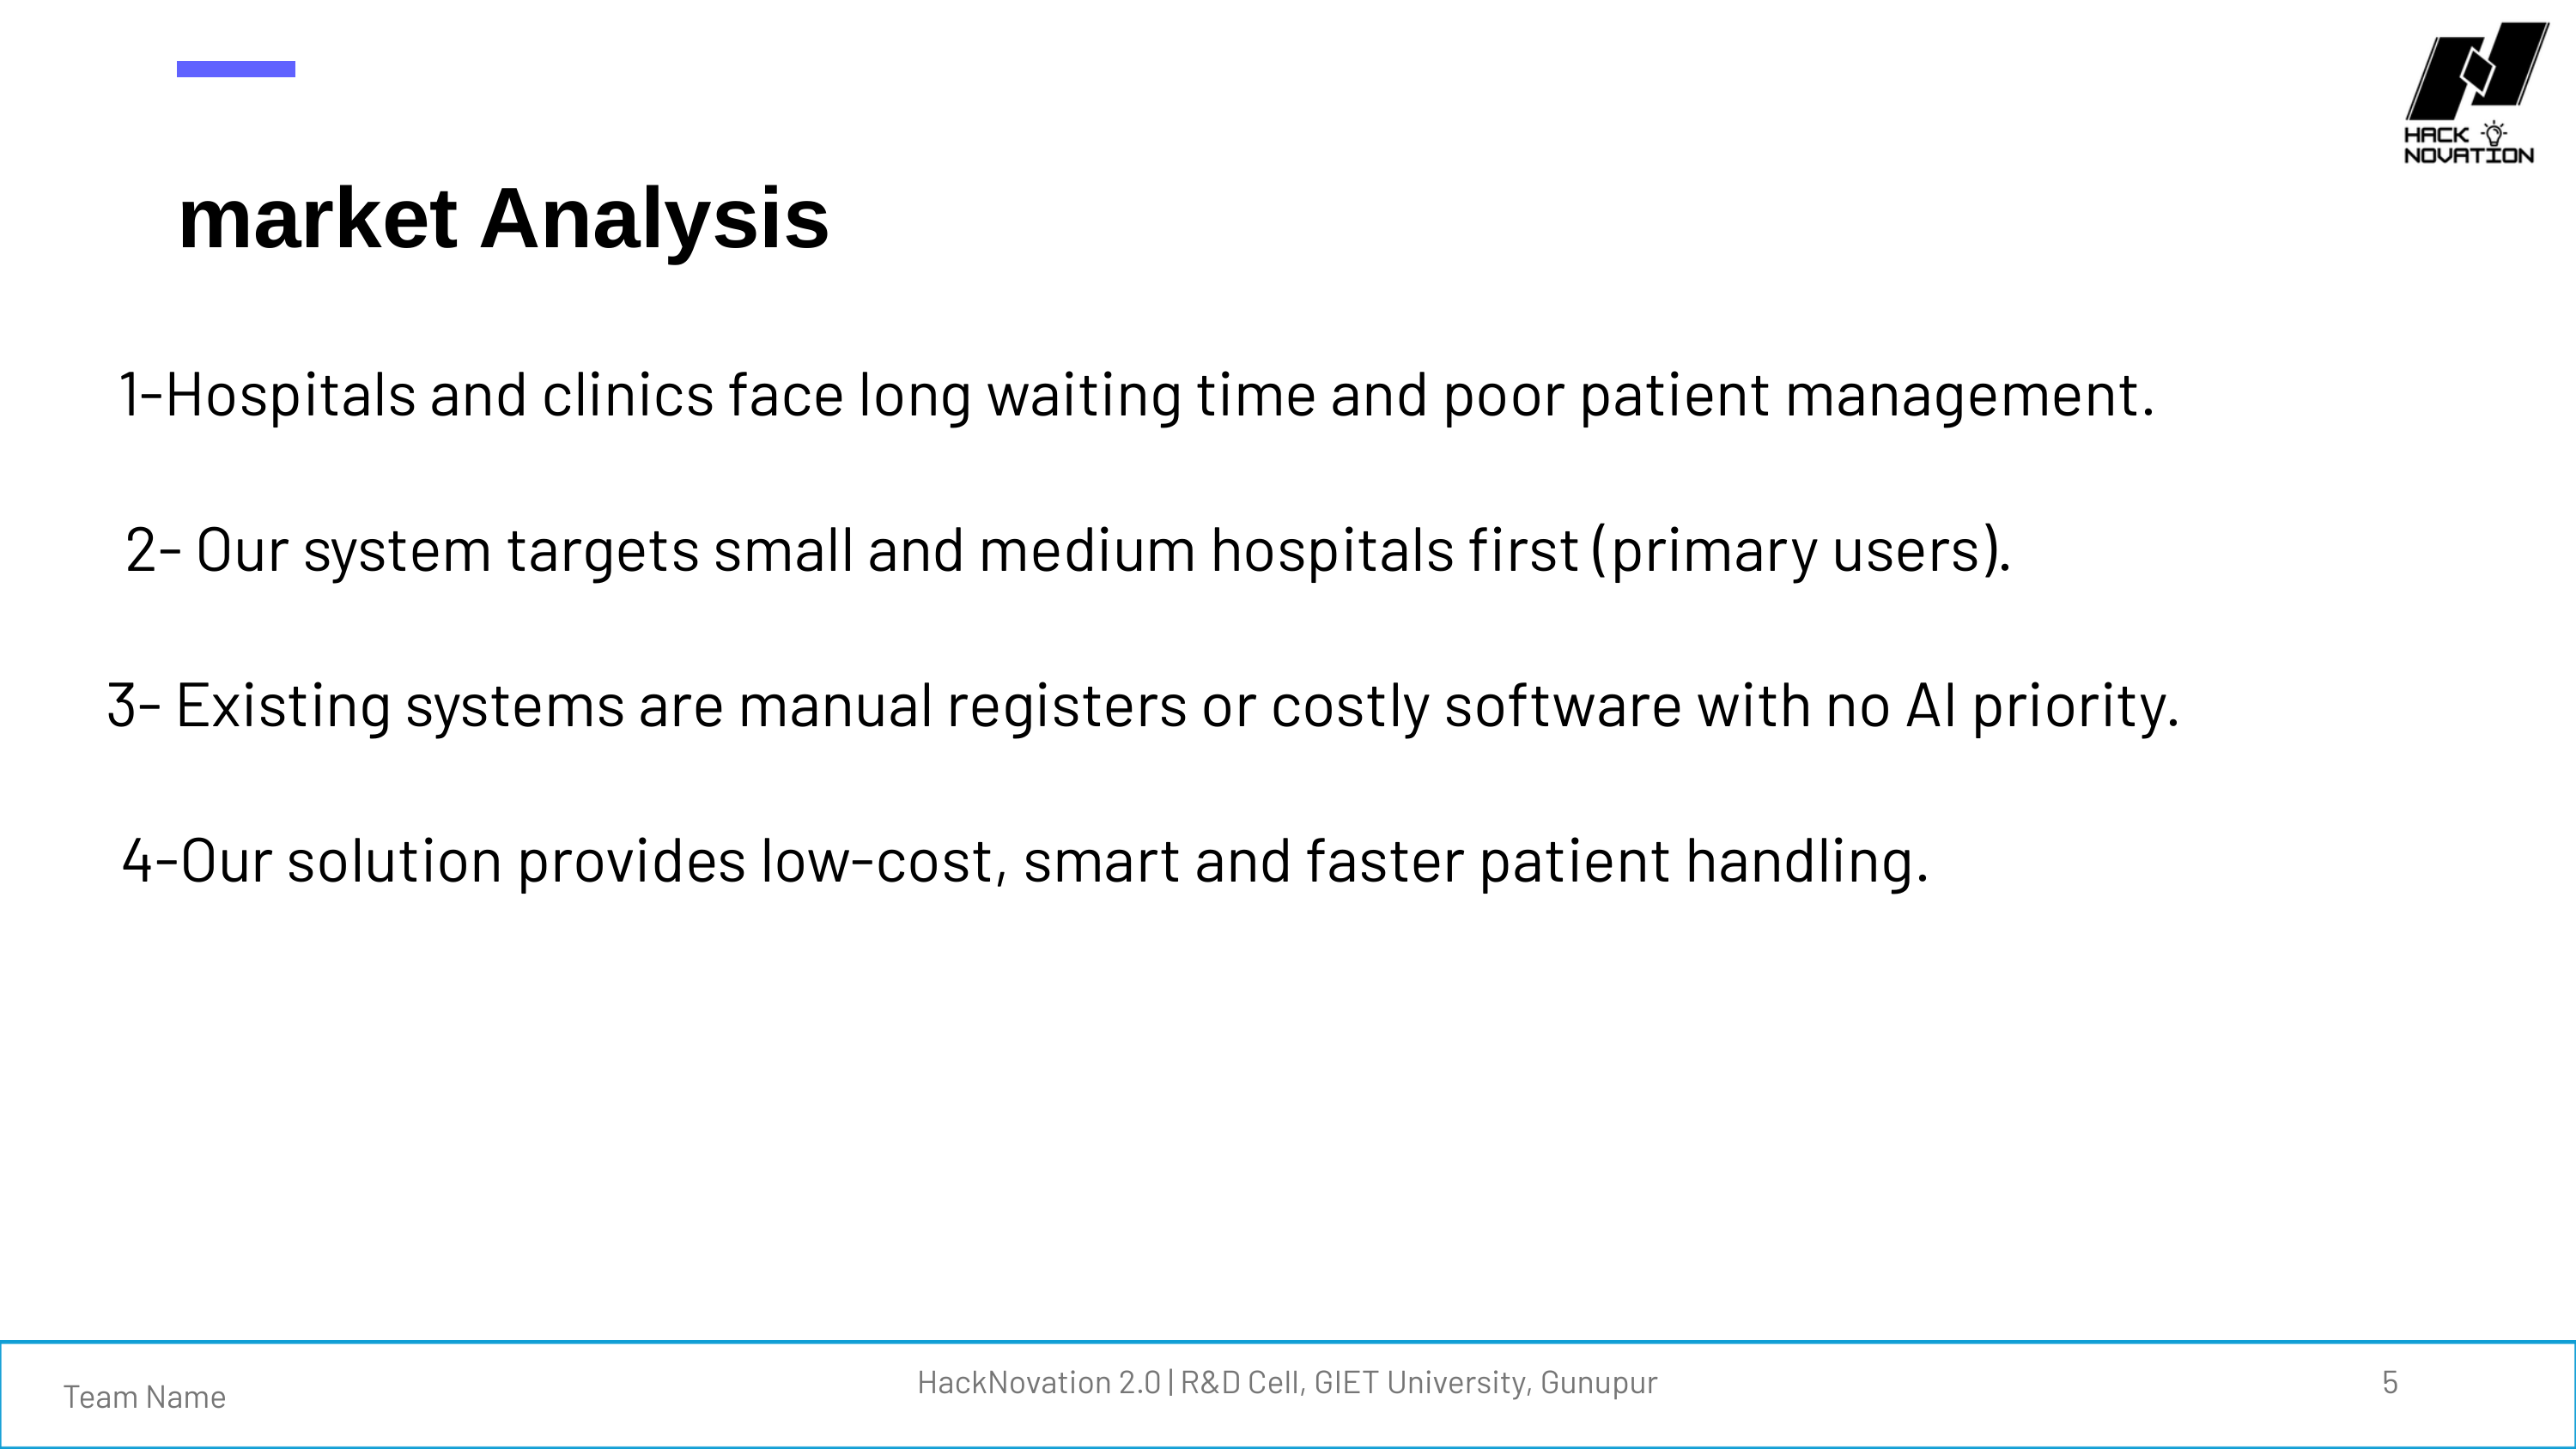

market Analysis
1-Hospitals and clinics face long waiting time and poor patient management.
2- Our system targets small and medium hospitals first (primary users).
 3- Existing systems are manual registers or costly software with no AI priority.
4-Our solution provides low-cost, smart and faster patient handling.

HackNovation 2.0 | R&D Cell, GIET University, Gunupur

5

Team Name